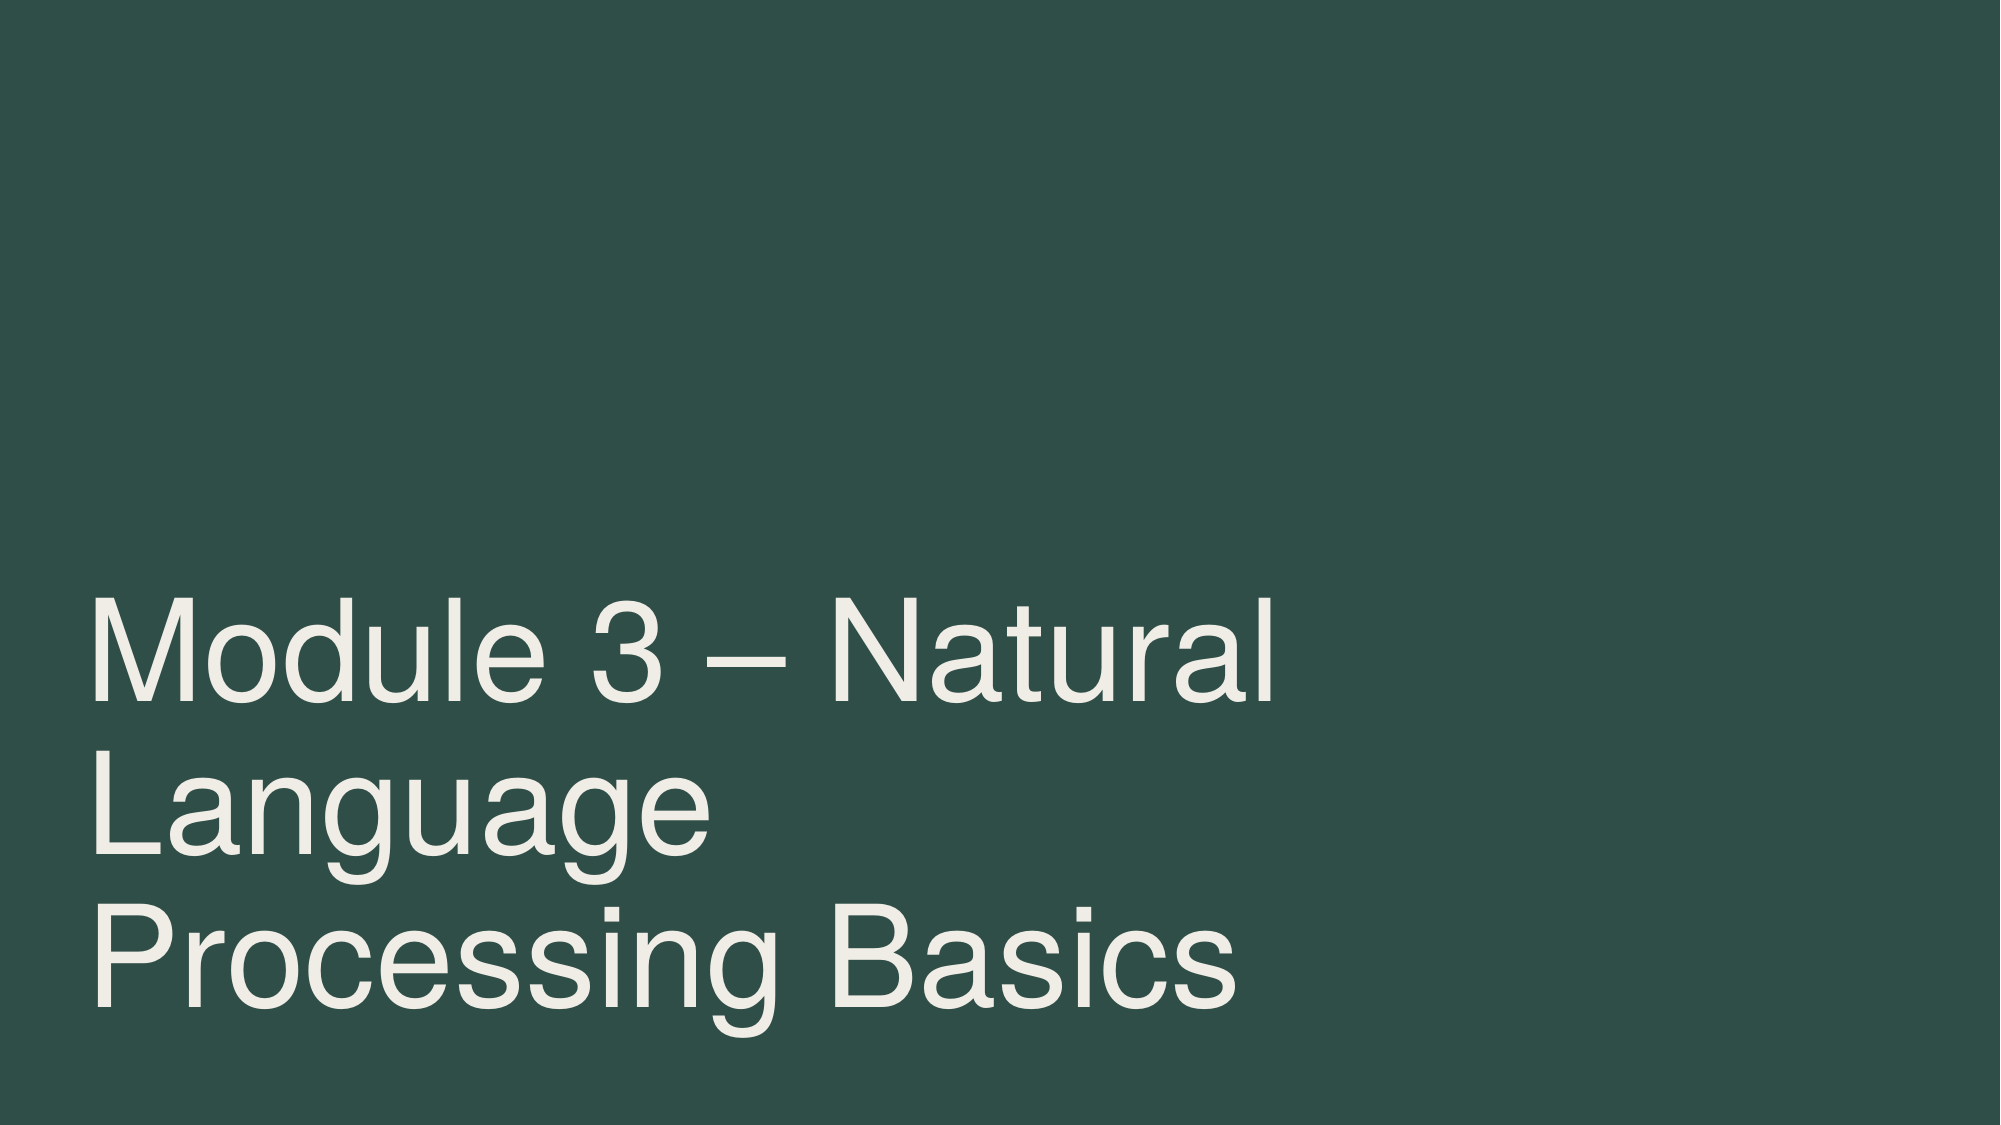

# Module 3 – Natural Language Processing Basics